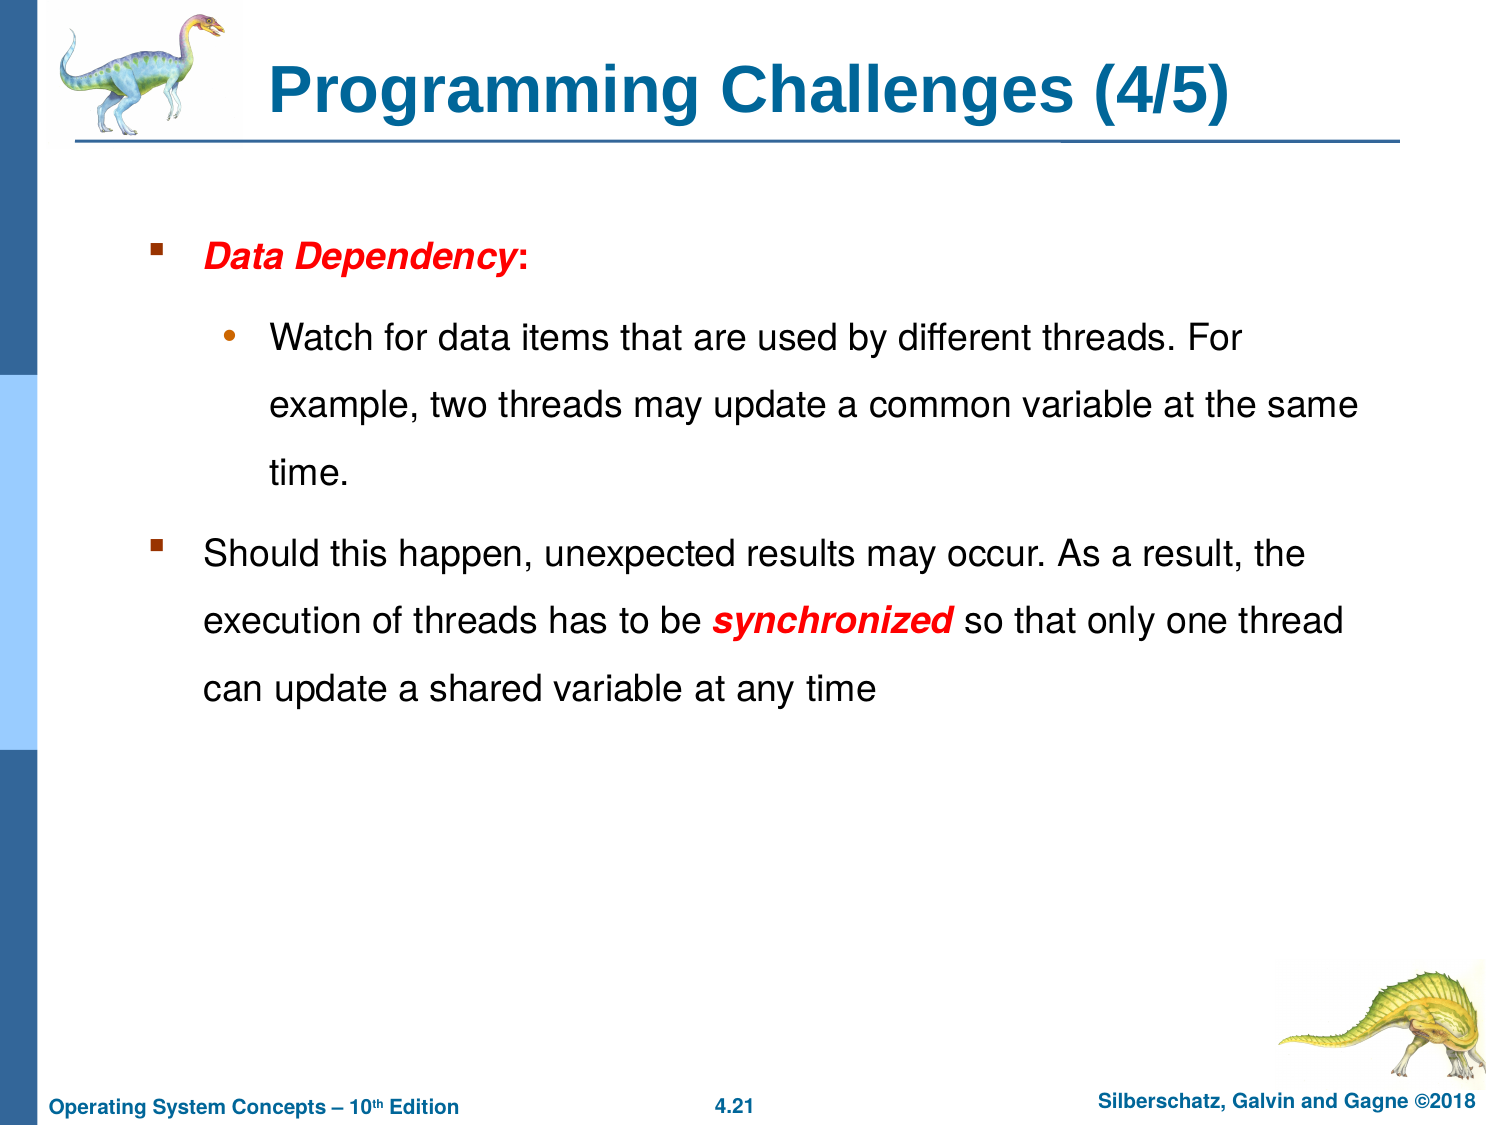

# Programming Challenges (4/5)
Data Dependency:
Watch for data items that are used by different threads. For example, two threads may update a common variable at the same time.
Should this happen, unexpected results may occur. As a result, the execution of threads has to be synchronized so that only one thread can update a shared variable at any time